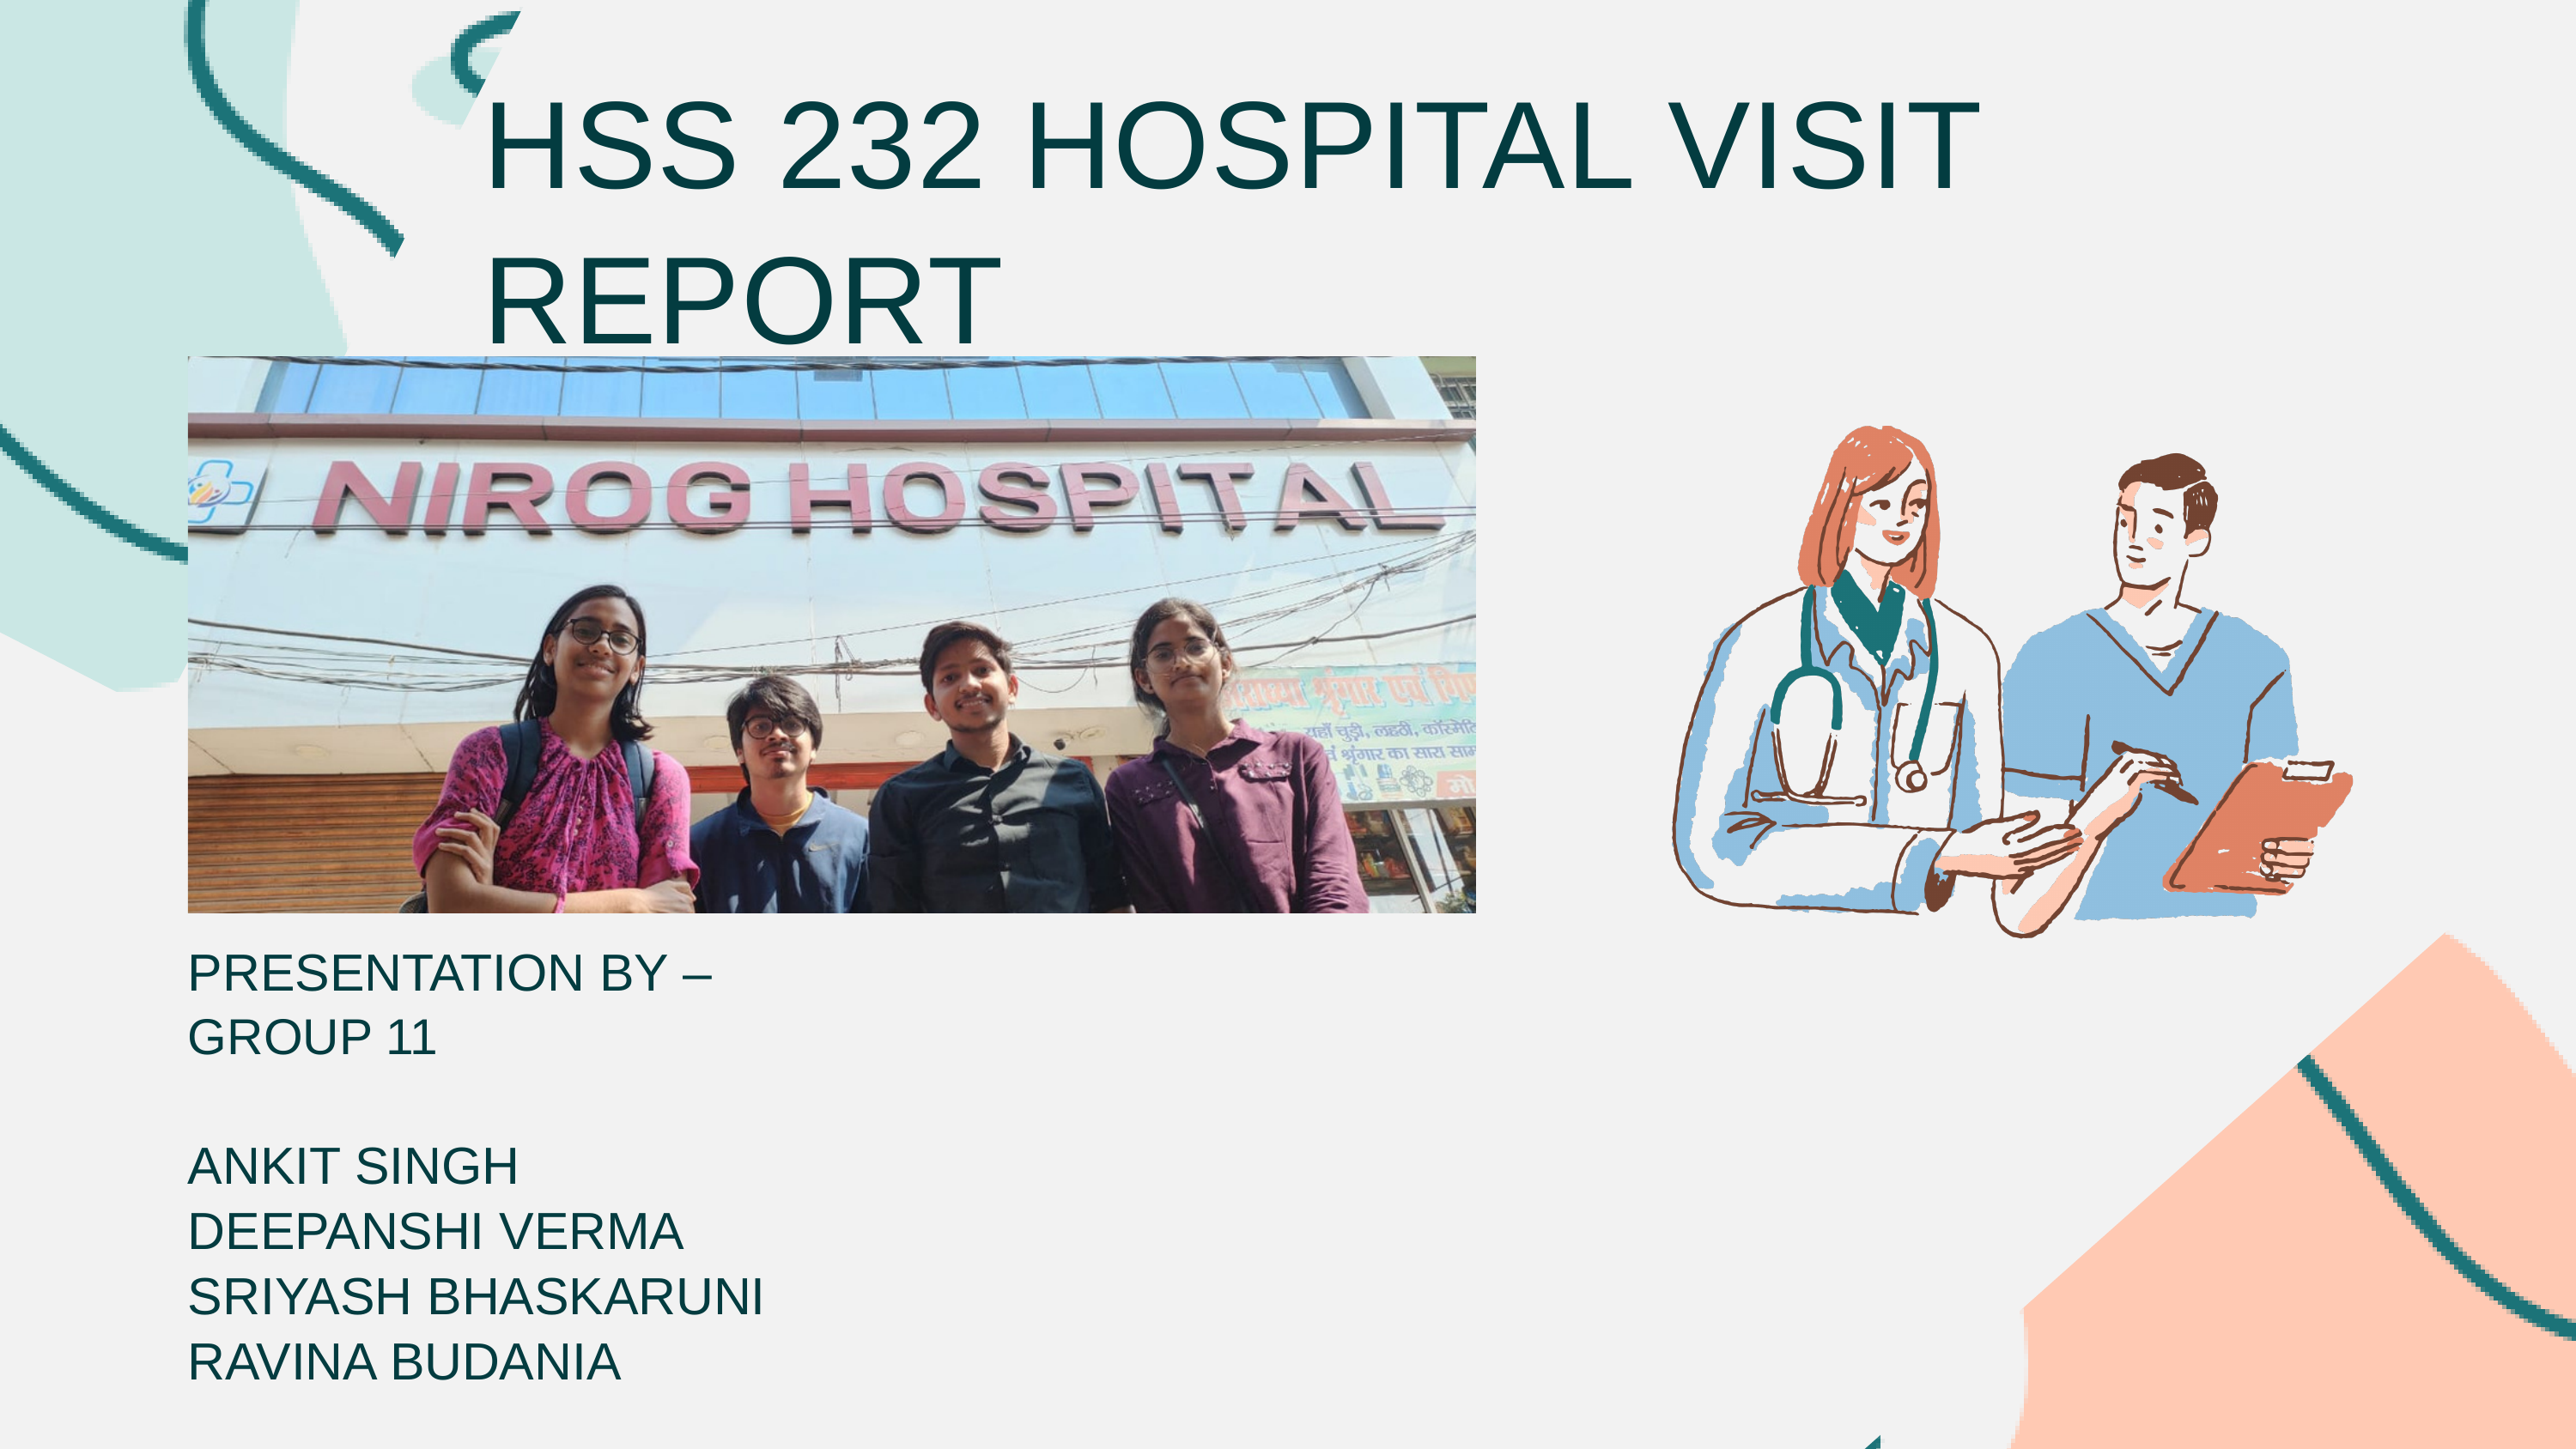

HSS 232 HOSPITAL VISIT REPORT

PRESENTATION BY –
GROUP 11

ANKIT SINGH
DEEPANSHI VERMA
SRIYASH BHASKARUNI
RAVINA BUDANIA